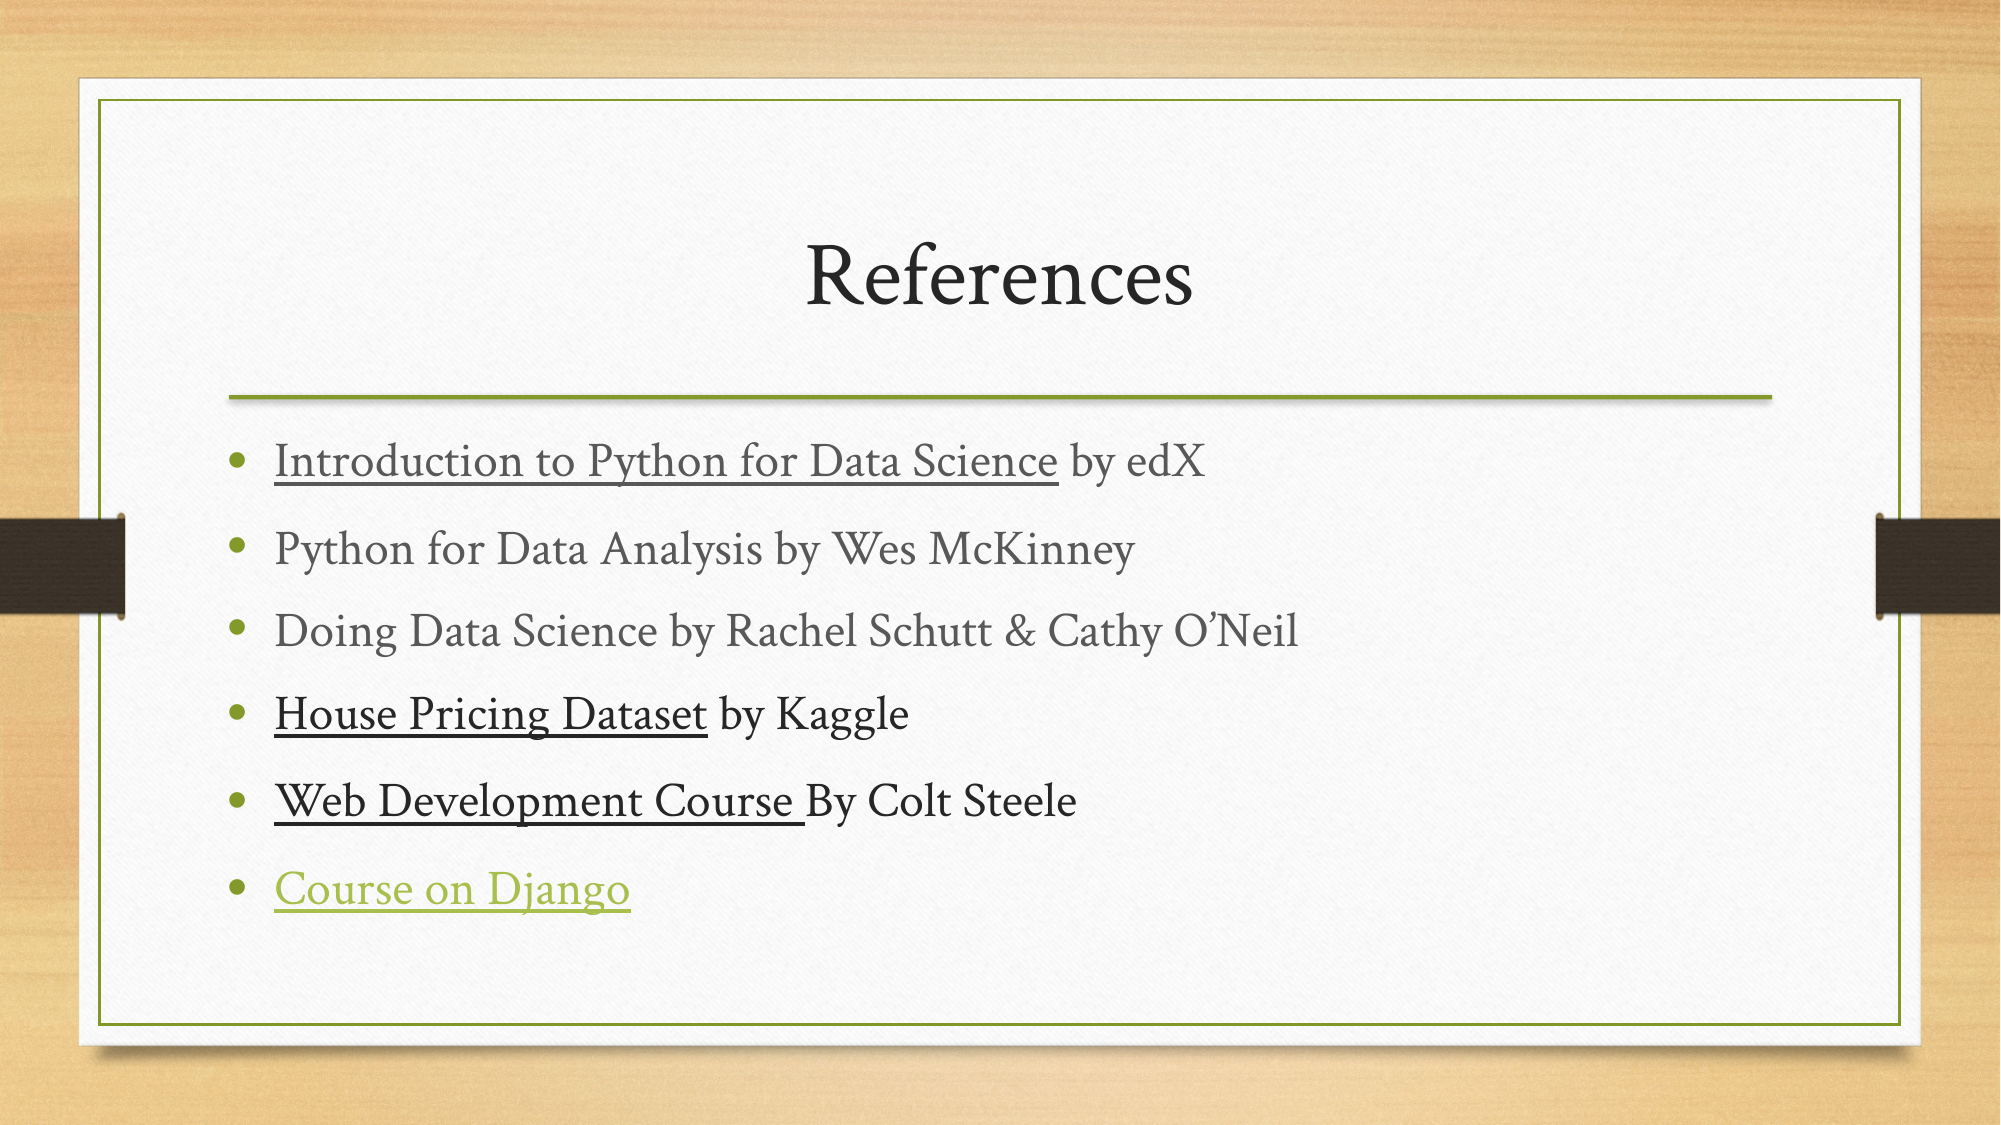

References
Introduction to Python for Data Science by edX
Python for Data Analysis by Wes McKinney
Doing Data Science by Rachel Schutt & Cathy O’Neil
House Pricing Dataset by Kaggle
Web Development Course By Colt Steele
Course on Django